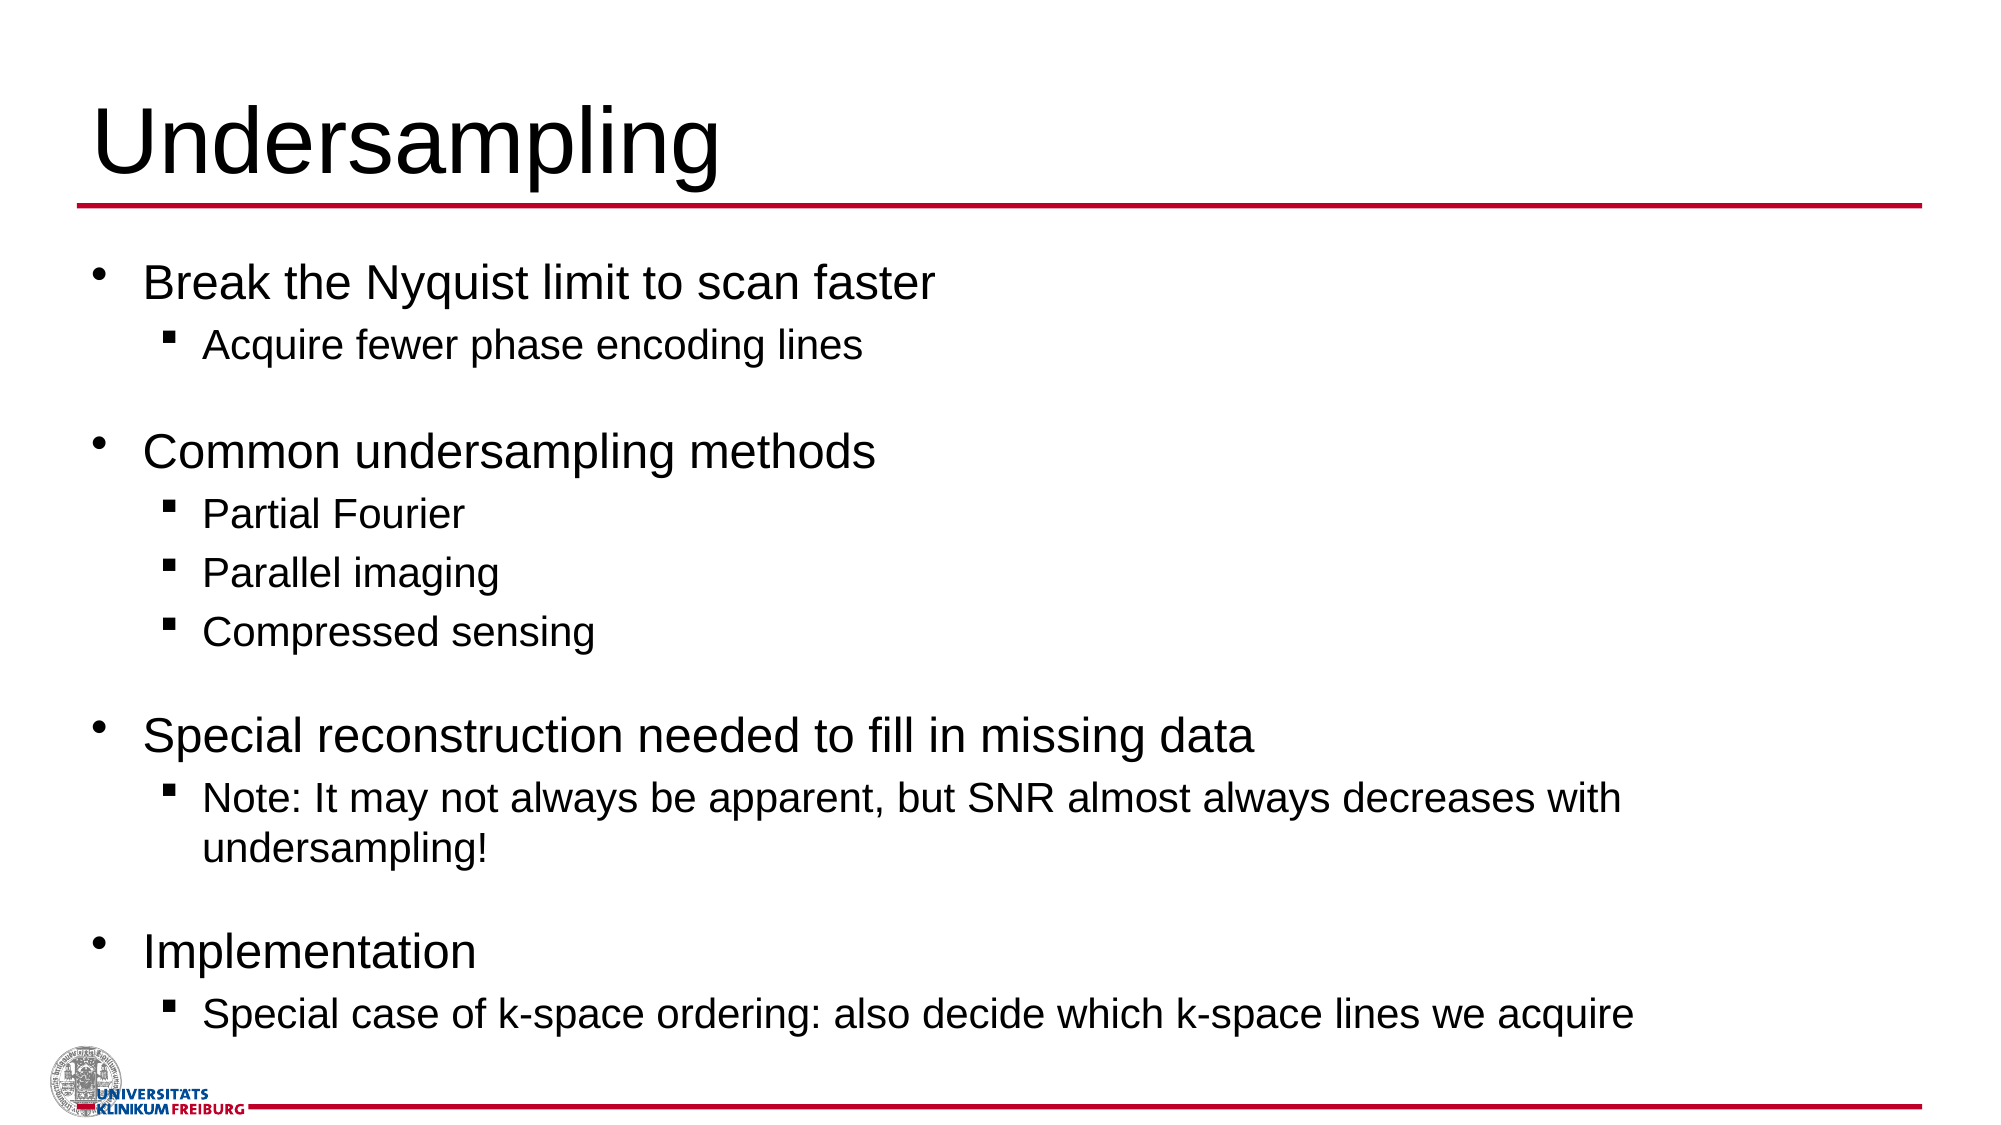

# Undersampling
Break the Nyquist limit to scan faster
Acquire fewer phase encoding lines

Common undersampling methods
Partial Fourier
Parallel imaging
Compressed sensing

Special reconstruction needed to fill in missing data
Note: It may not always be apparent, but SNR almost always decreases with undersampling!

Implementation
Special case of k-space ordering: also decide which k-space lines we acquire